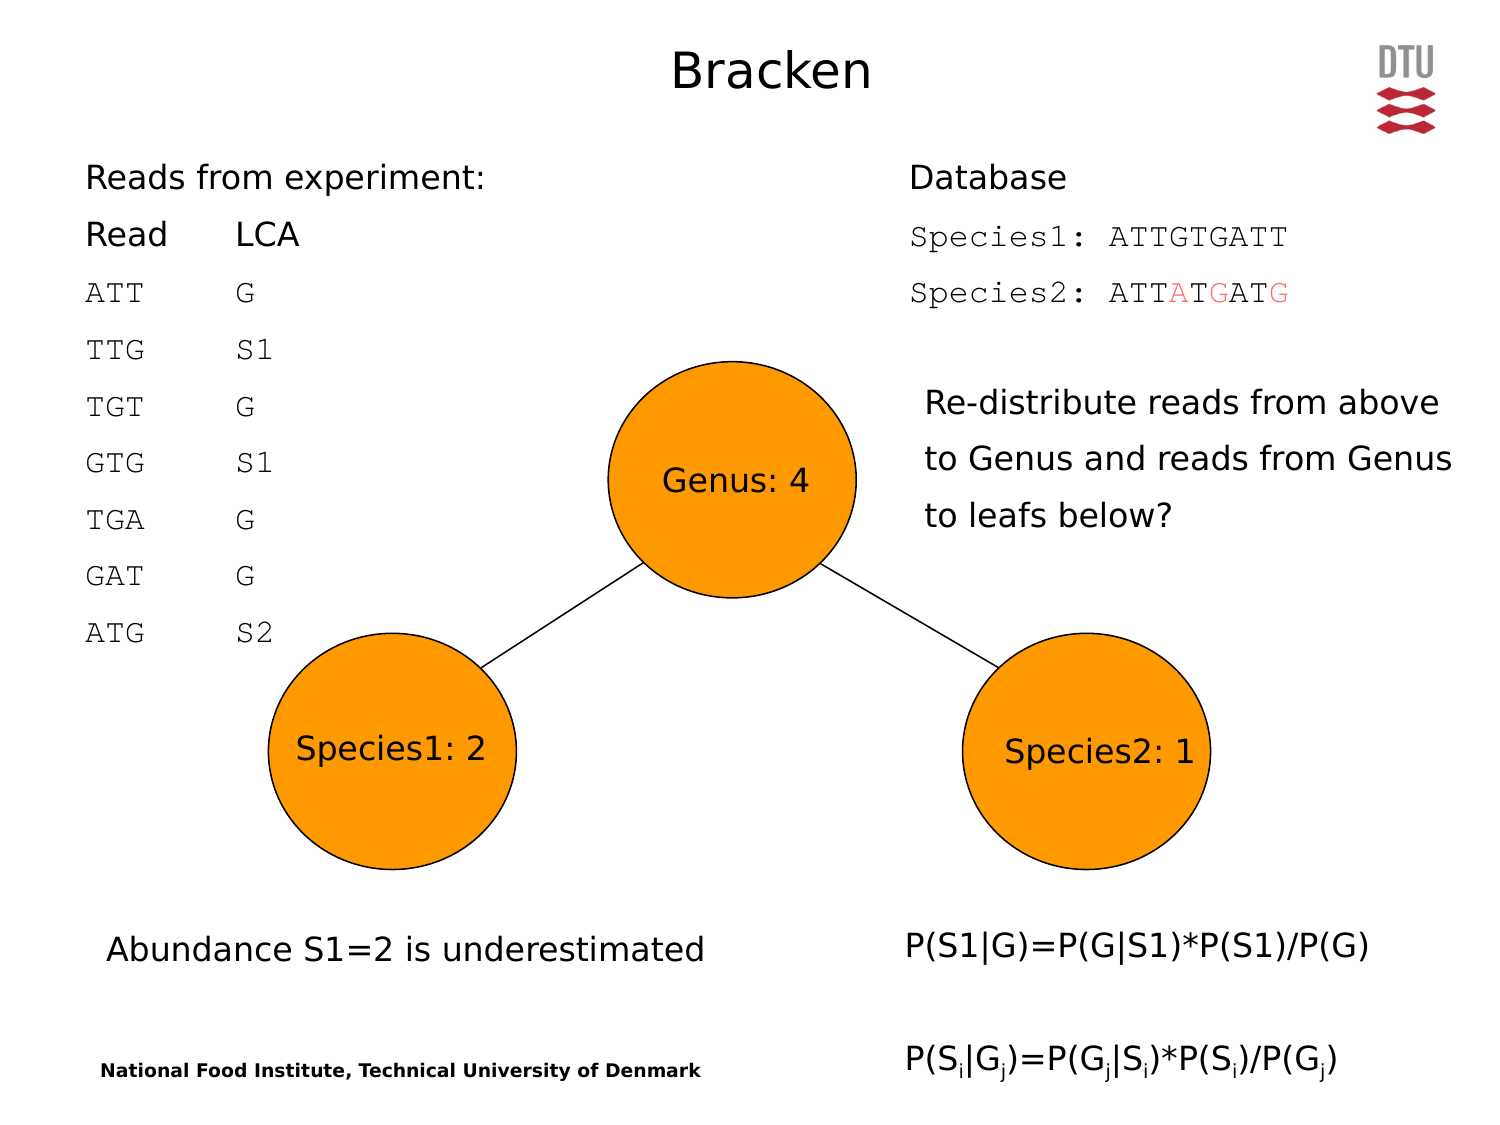

Bracken
Reads from experiment:
Read	LCA
ATT	G
TTG	S1
TGT	G
GTG	S1
TGA	G
GAT	G
ATG	S2

Database
Species1: ATTGTGATT
Species2: ATTATGATG

Re-distribute reads from above
to Genus and reads from Genus
to leafs below?
Genus: 4

Species1: 2
Species2: 1
P(S1|G)=P(G|S1)*P(S1)/P(G)

P(Si|Gj)=P(Gj|Si)*P(Si)/P(Gj)
Abundance S1=2 is underestimated